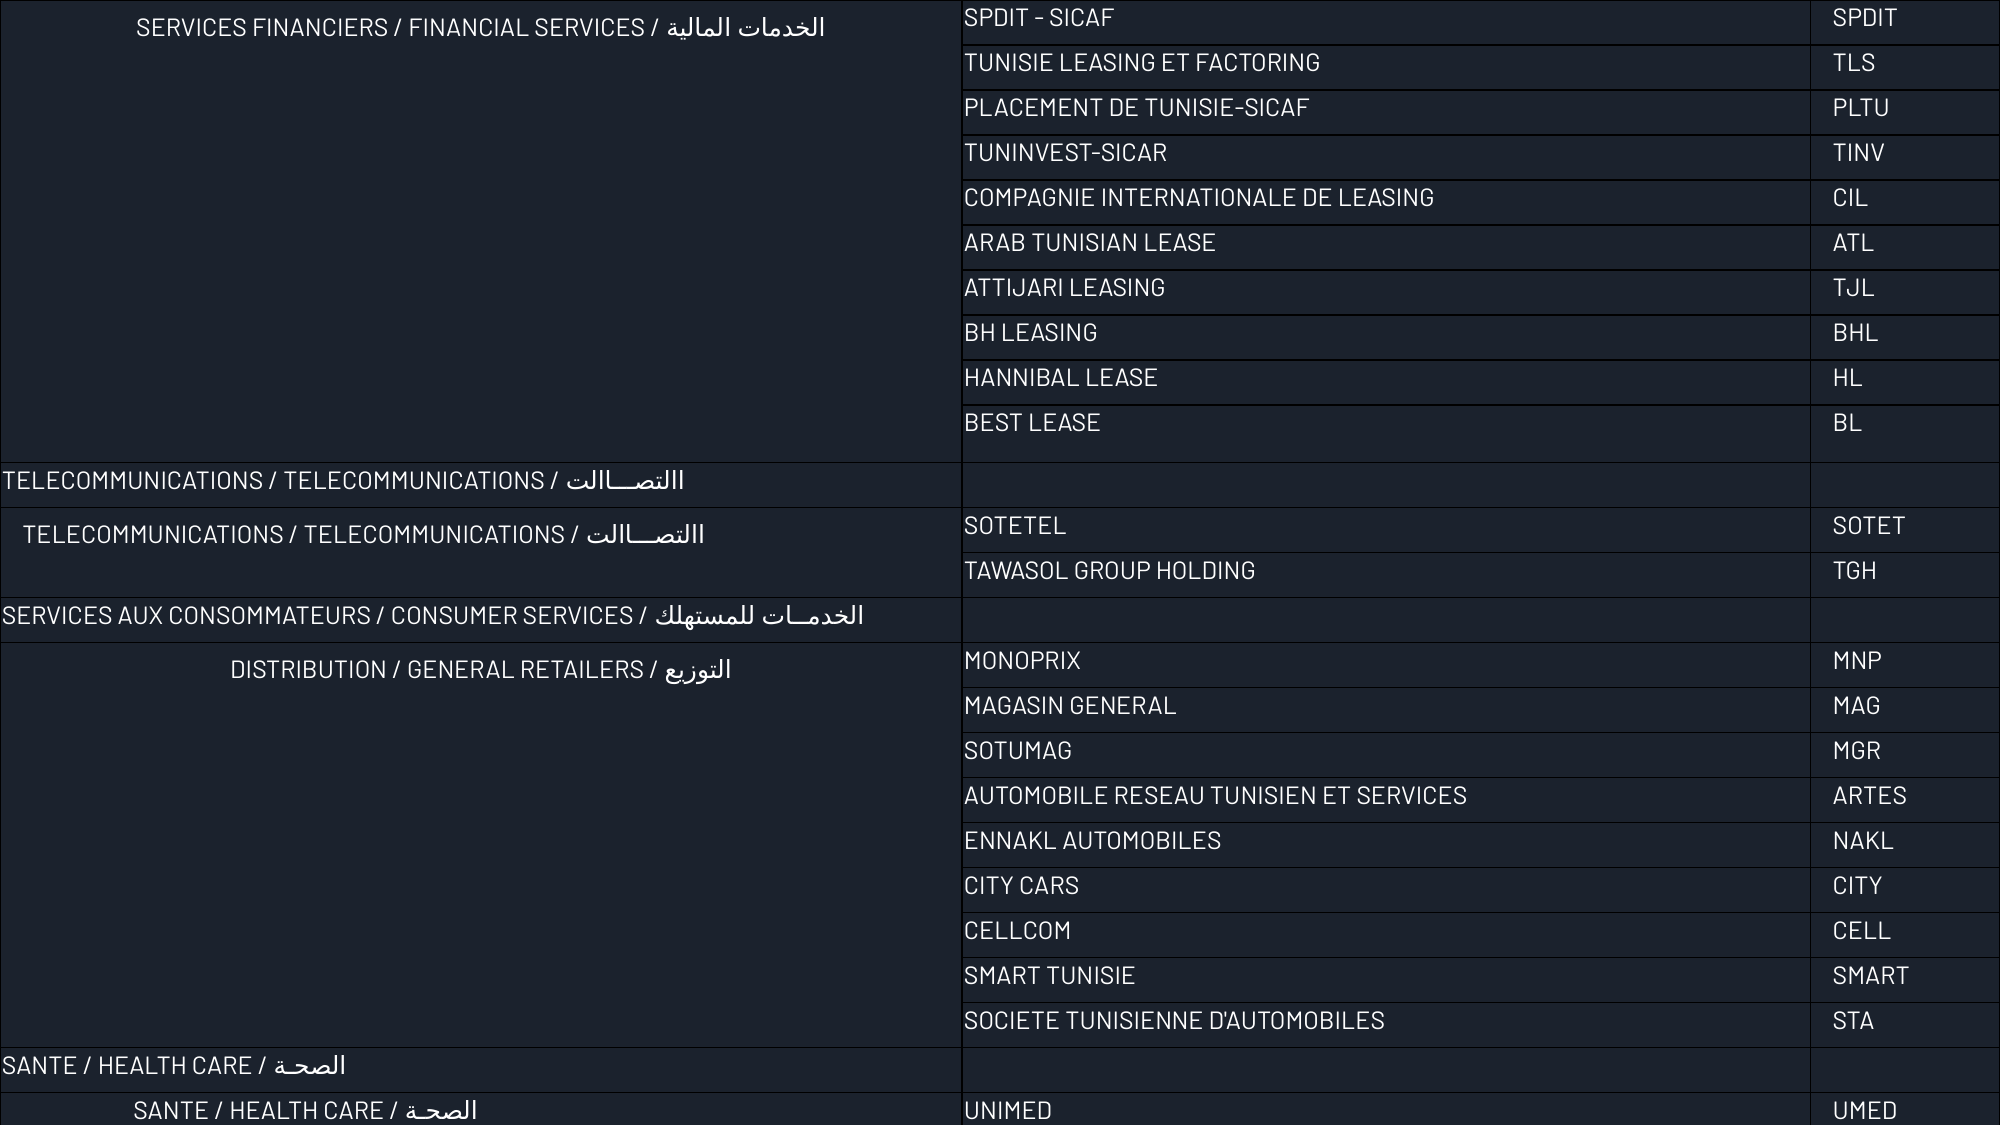

| SERVICES FINANCIERS / FINANCIAL SERVICES / الخدمات المالية | SPDIT - SICAF | SPDIT |
| --- | --- | --- |
|  | TUNISIE LEASING ET FACTORING | TLS |
|  | PLACEMENT DE TUNISIE-SICAF | PLTU |
|  | TUNINVEST-SICAR | TINV |
|  | COMPAGNIE INTERNATIONALE DE LEASING | CIL |
|  | ARAB TUNISIAN LEASE | ATL |
|  | ATTIJARI LEASING | TJL |
|  | BH LEASING | BHL |
|  | HANNIBAL LEASE | HL |
|  | BEST LEASE | BL |
| TELECOMMUNICATIONS / TELECOMMUNICATIONS / االتصـــاالت |  |  |
| TELECOMMUNICATIONS / TELECOMMUNICATIONS / االتصـــاالت | SOTETEL | SOTET |
|  | TAWASOL GROUP HOLDING | TGH |
| SERVICES AUX CONSOMMATEURS / CONSUMER SERVICES / الخدمــات للمستھلك |  |  |
| DISTRIBUTION / GENERAL RETAILERS / التوزيع | MONOPRIX | MNP |
|  | MAGASIN GENERAL | MAG |
|  | SOTUMAG | MGR |
|  | AUTOMOBILE RESEAU TUNISIEN ET SERVICES | ARTES |
|  | ENNAKL AUTOMOBILES | NAKL |
|  | CITY CARS | CITY |
|  | CELLCOM | CELL |
|  | SMART TUNISIE | SMART |
|  | SOCIETE TUNISIENNE D'AUTOMOBILES | STA |
| SANTE / HEALTH CARE / الصحـة |  |  |
| SANTE / HEALTH CARE / الصحـة | UNIMED | UMED |